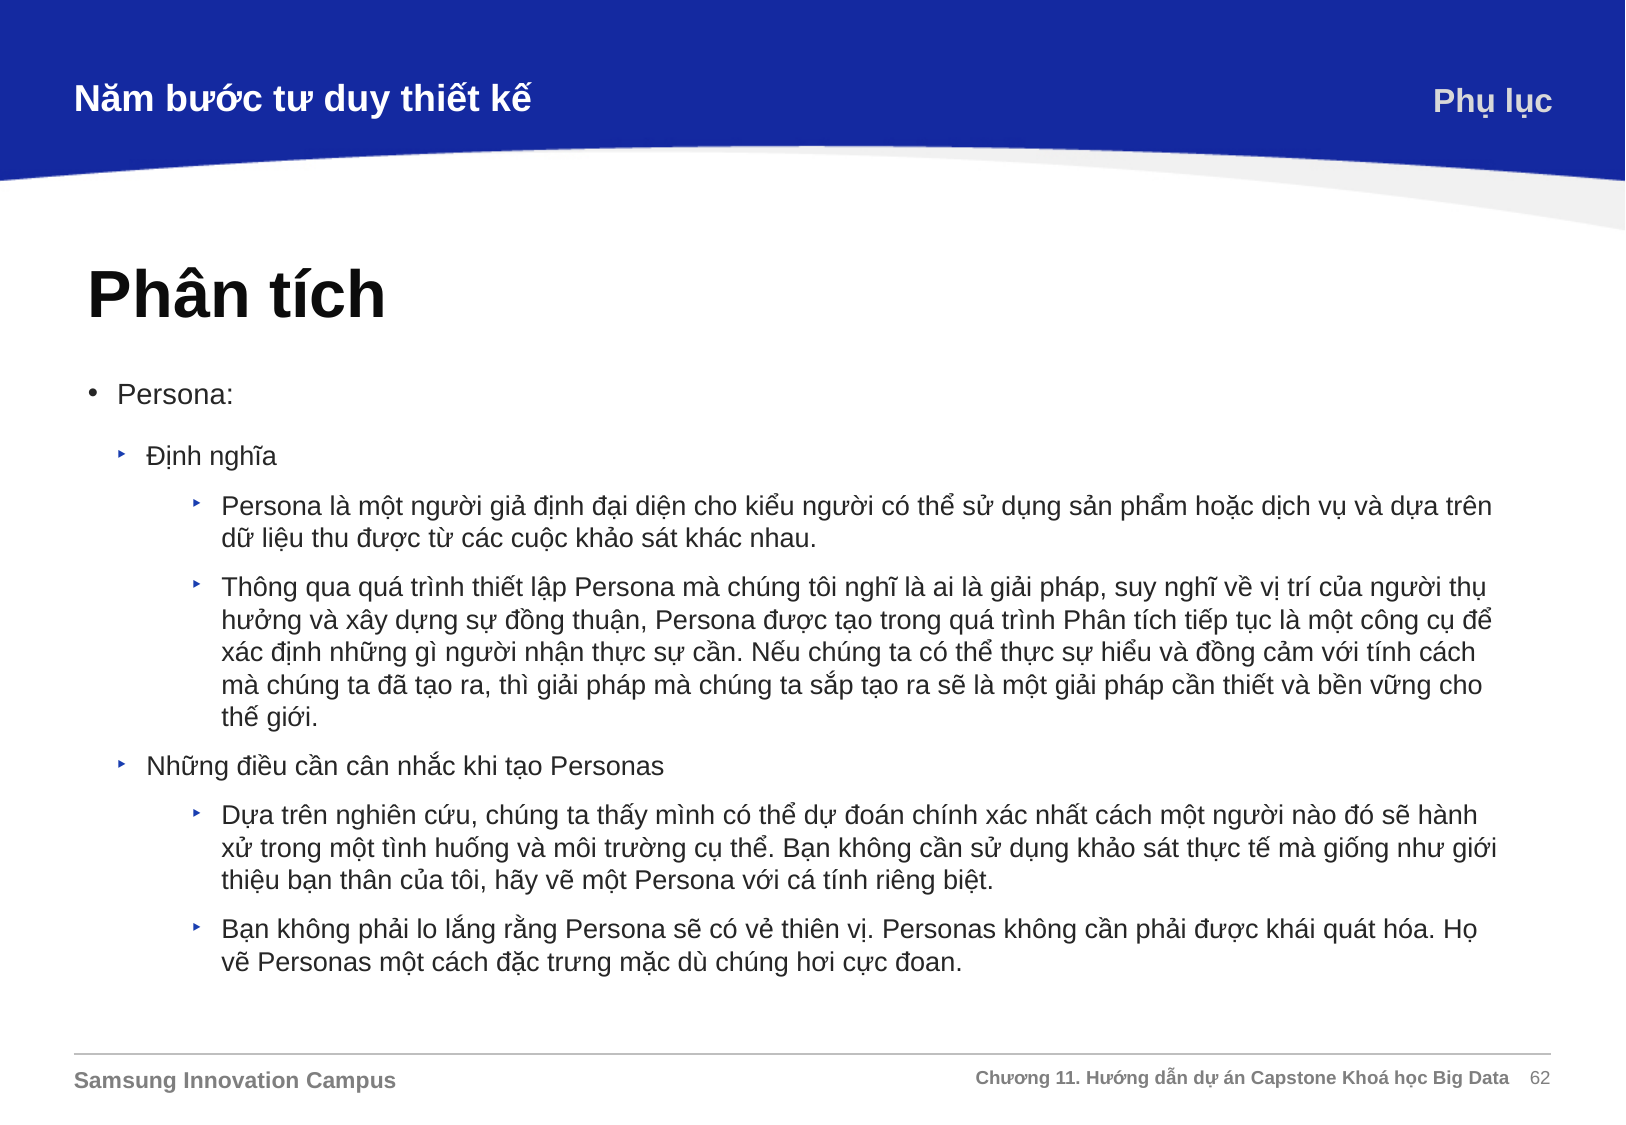

Năm bước tư duy thiết kế
Phụ lục
Phân tích
Persona:
Định nghĩa
Persona là một người giả định đại diện cho kiểu người có thể sử dụng sản phẩm hoặc dịch vụ và dựa trên dữ liệu thu được từ các cuộc khảo sát khác nhau.
Thông qua quá trình thiết lập Persona mà chúng tôi nghĩ là ai là giải pháp, suy nghĩ về vị trí của người thụ hưởng và xây dựng sự đồng thuận, Persona được tạo trong quá trình Phân tích tiếp tục là một công cụ để xác định những gì người nhận thực sự cần. Nếu chúng ta có thể thực sự hiểu và đồng cảm với tính cách mà chúng ta đã tạo ra, thì giải pháp mà chúng ta sắp tạo ra sẽ là một giải pháp cần thiết và bền vững cho thế giới.
Những điều cần cân nhắc khi tạo Personas
Dựa trên nghiên cứu, chúng ta thấy mình có thể dự đoán chính xác nhất cách một người nào đó sẽ hành xử trong một tình huống và môi trường cụ thể. Bạn không cần sử dụng khảo sát thực tế mà giống như giới thiệu bạn thân của tôi, hãy vẽ một Persona với cá tính riêng biệt.
Bạn không phải lo lắng rằng Persona sẽ có vẻ thiên vị. Personas không cần phải được khái quát hóa. Họ vẽ Personas một cách đặc trưng mặc dù chúng hơi cực đoan.